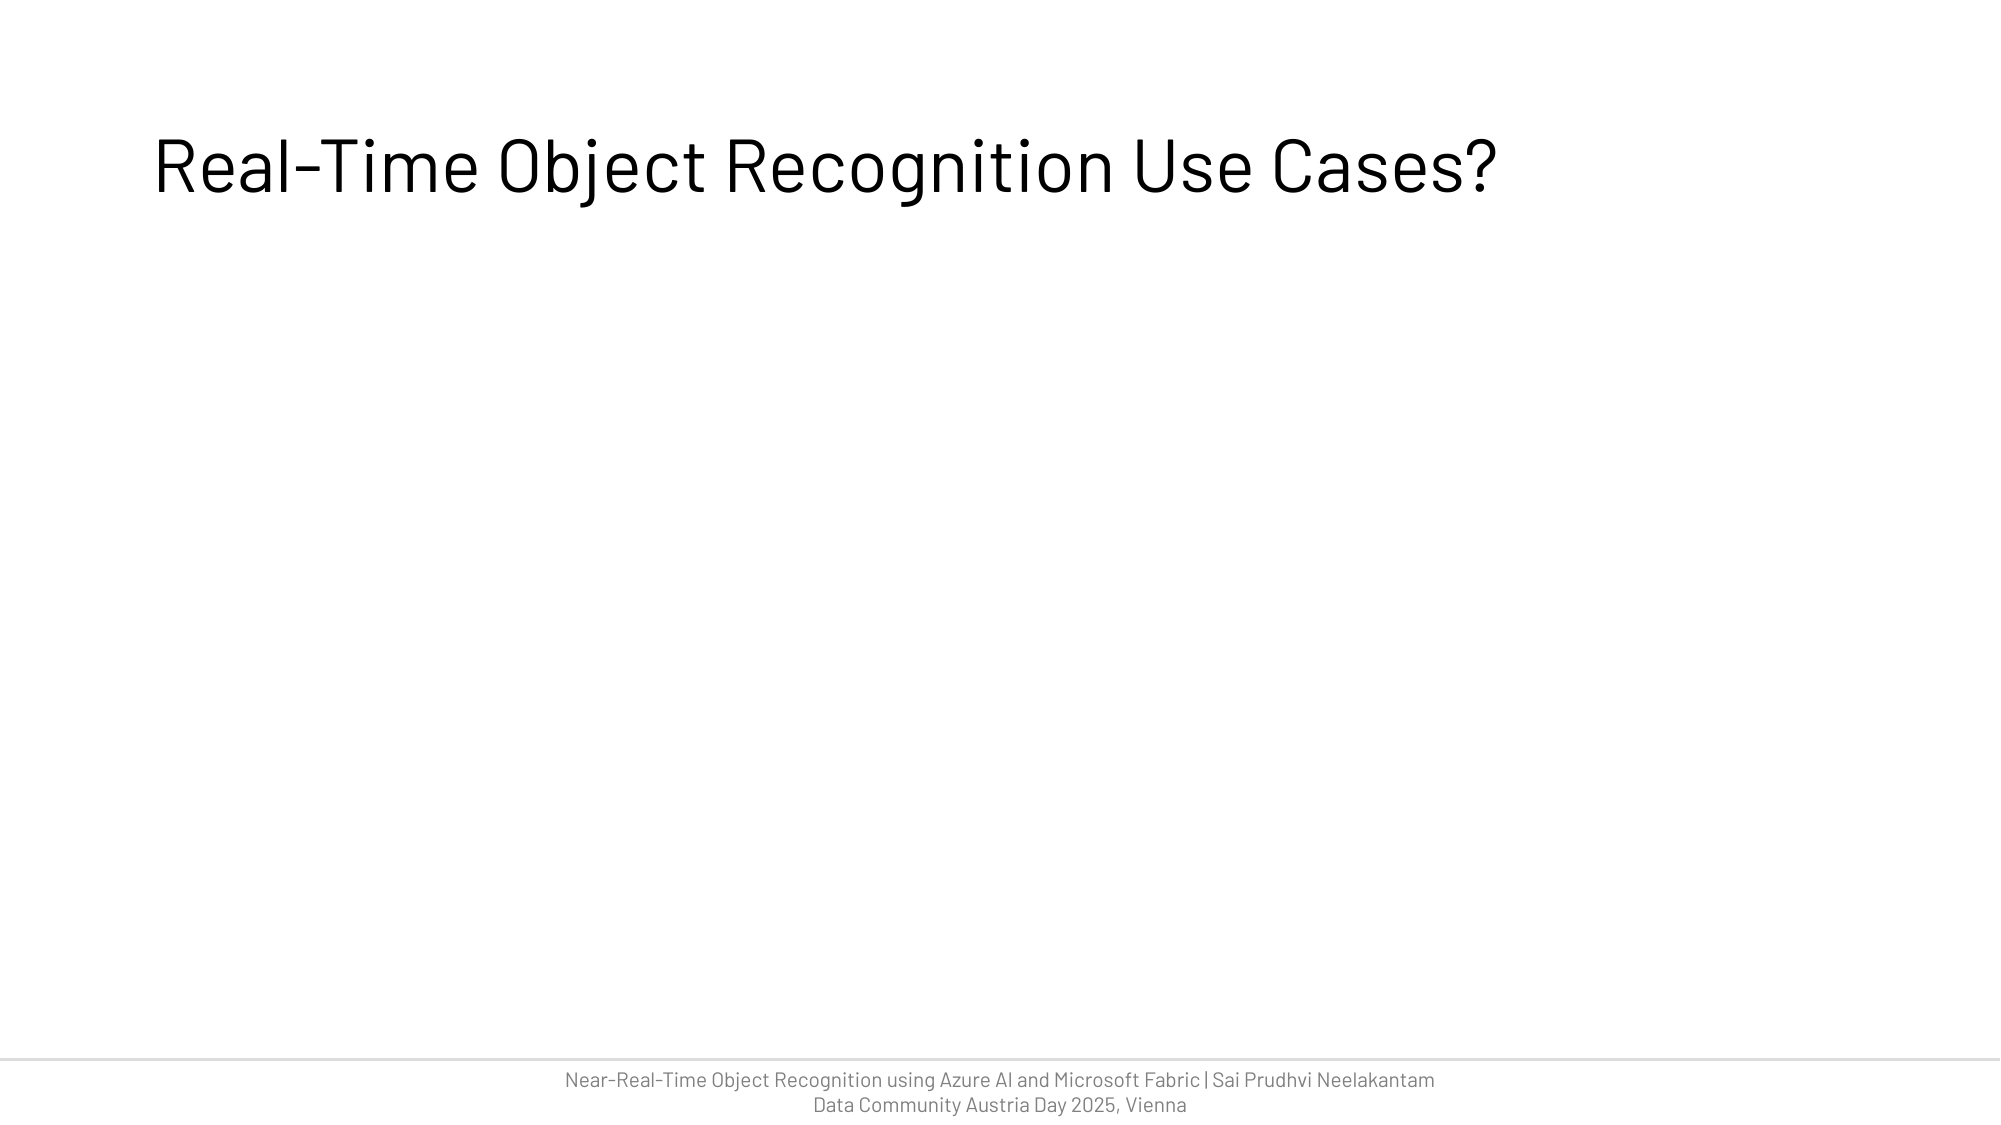

# Real-Time Object Recognition Use Cases?
Near-Real-Time Object Recognition using Azure AI and Microsoft Fabric | Sai Prudhvi Neelakantam
Data Community Austria Day 2025, Vienna